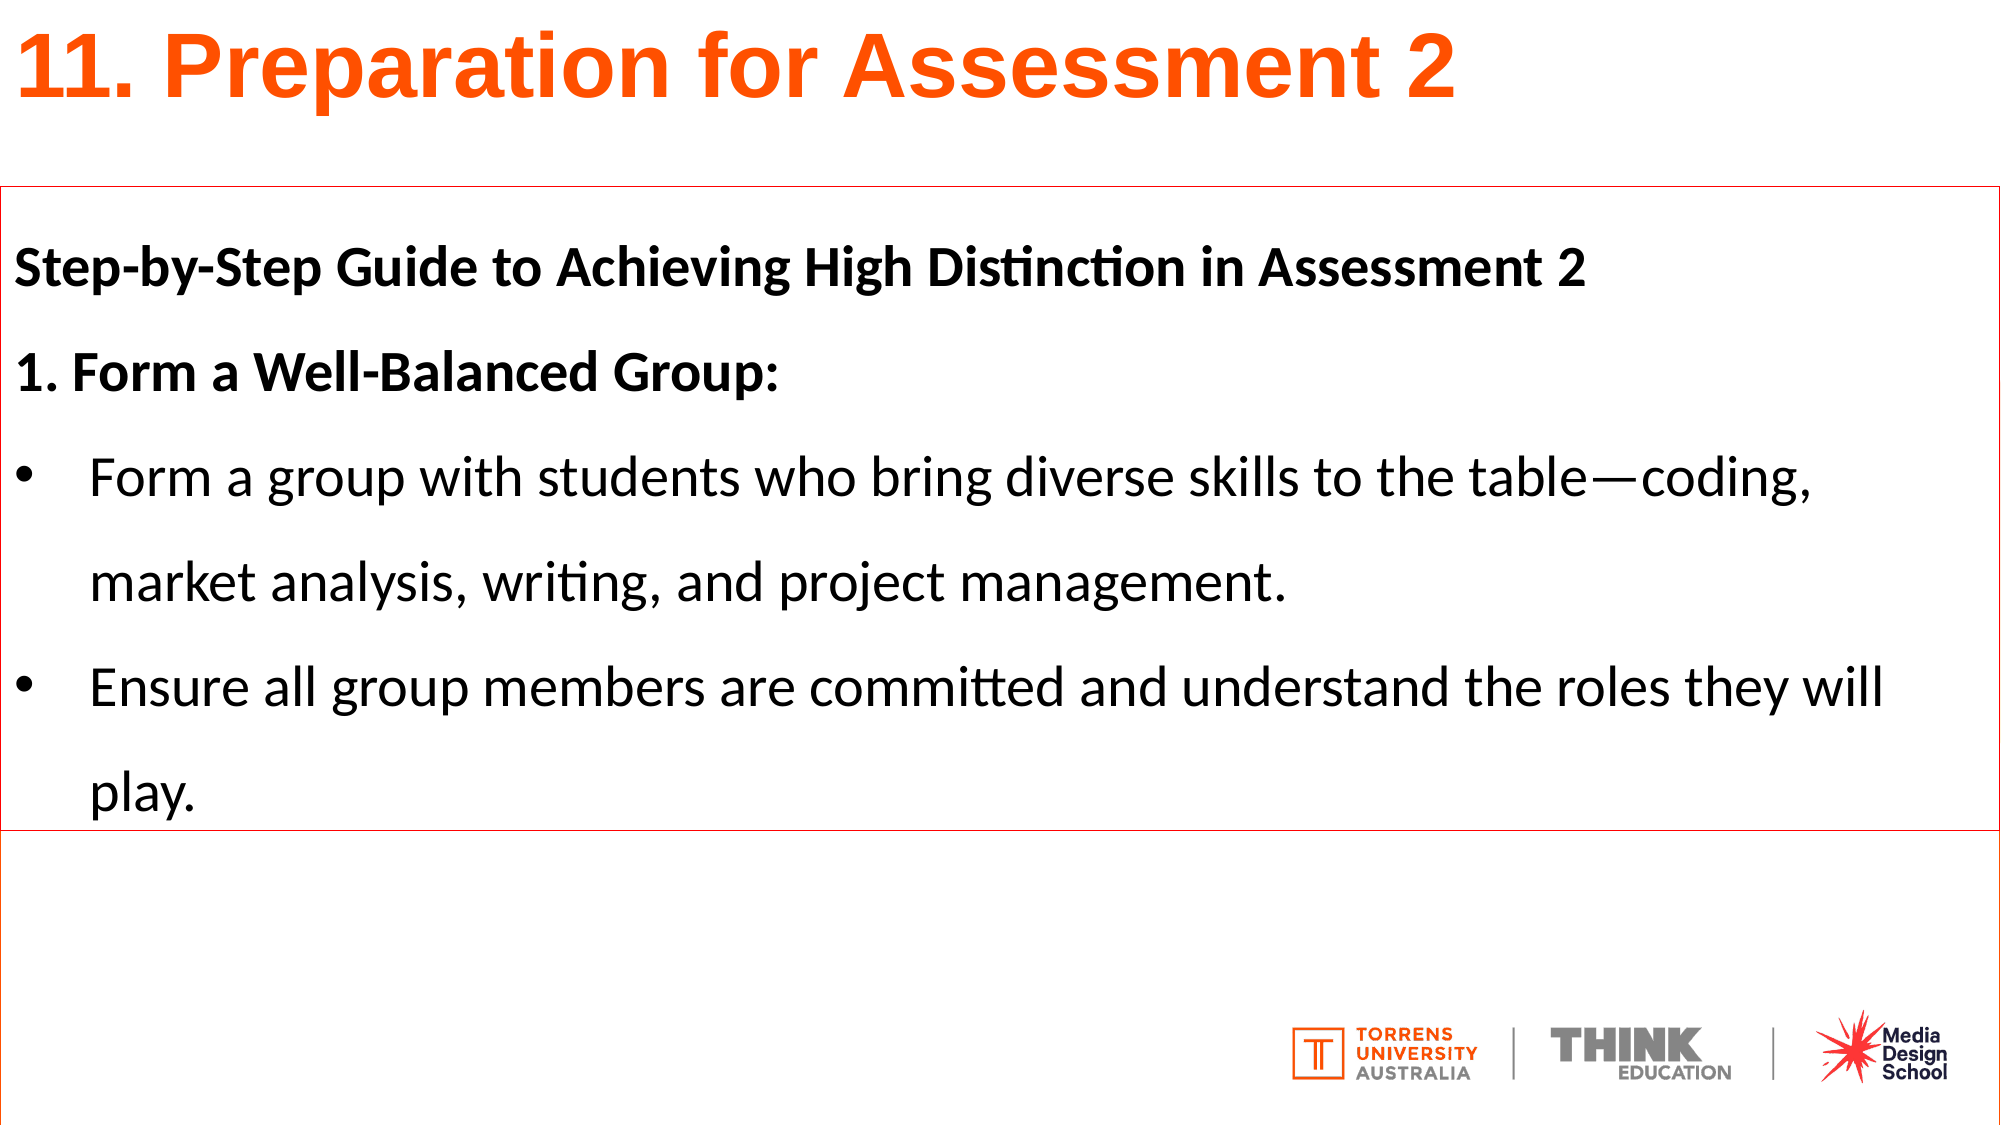

# 11. Preparation for Assessment 2
Step-by-Step Guide to Achieving High Distinction in Assessment 2
1. Form a Well-Balanced Group:
Form a group with students who bring diverse skills to the table—coding, market analysis, writing, and project management.
Ensure all group members are committed and understand the roles they will play.